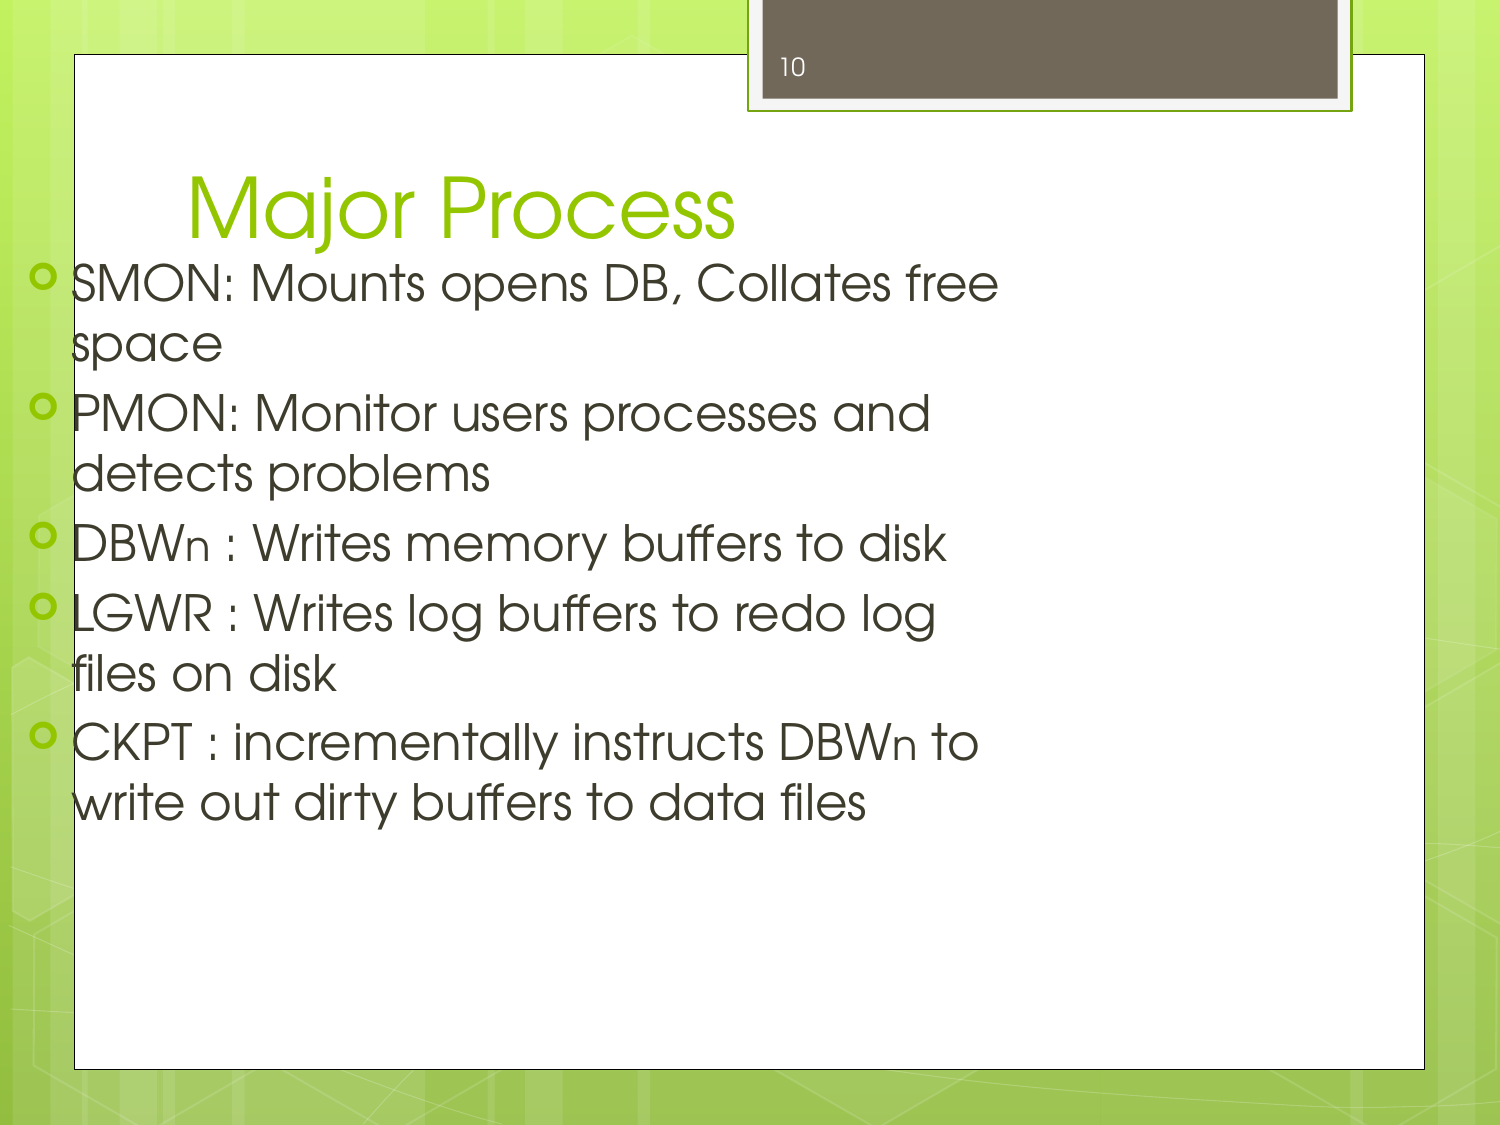

10
# Major Process
SMON: Mounts opens DB, Collates free space
PMON: Monitor users processes and detects problems
DBWn : Writes memory buffers to disk
LGWR : Writes log buffers to redo log files on disk
CKPT : incrementally instructs DBWn to write out dirty buffers to data files